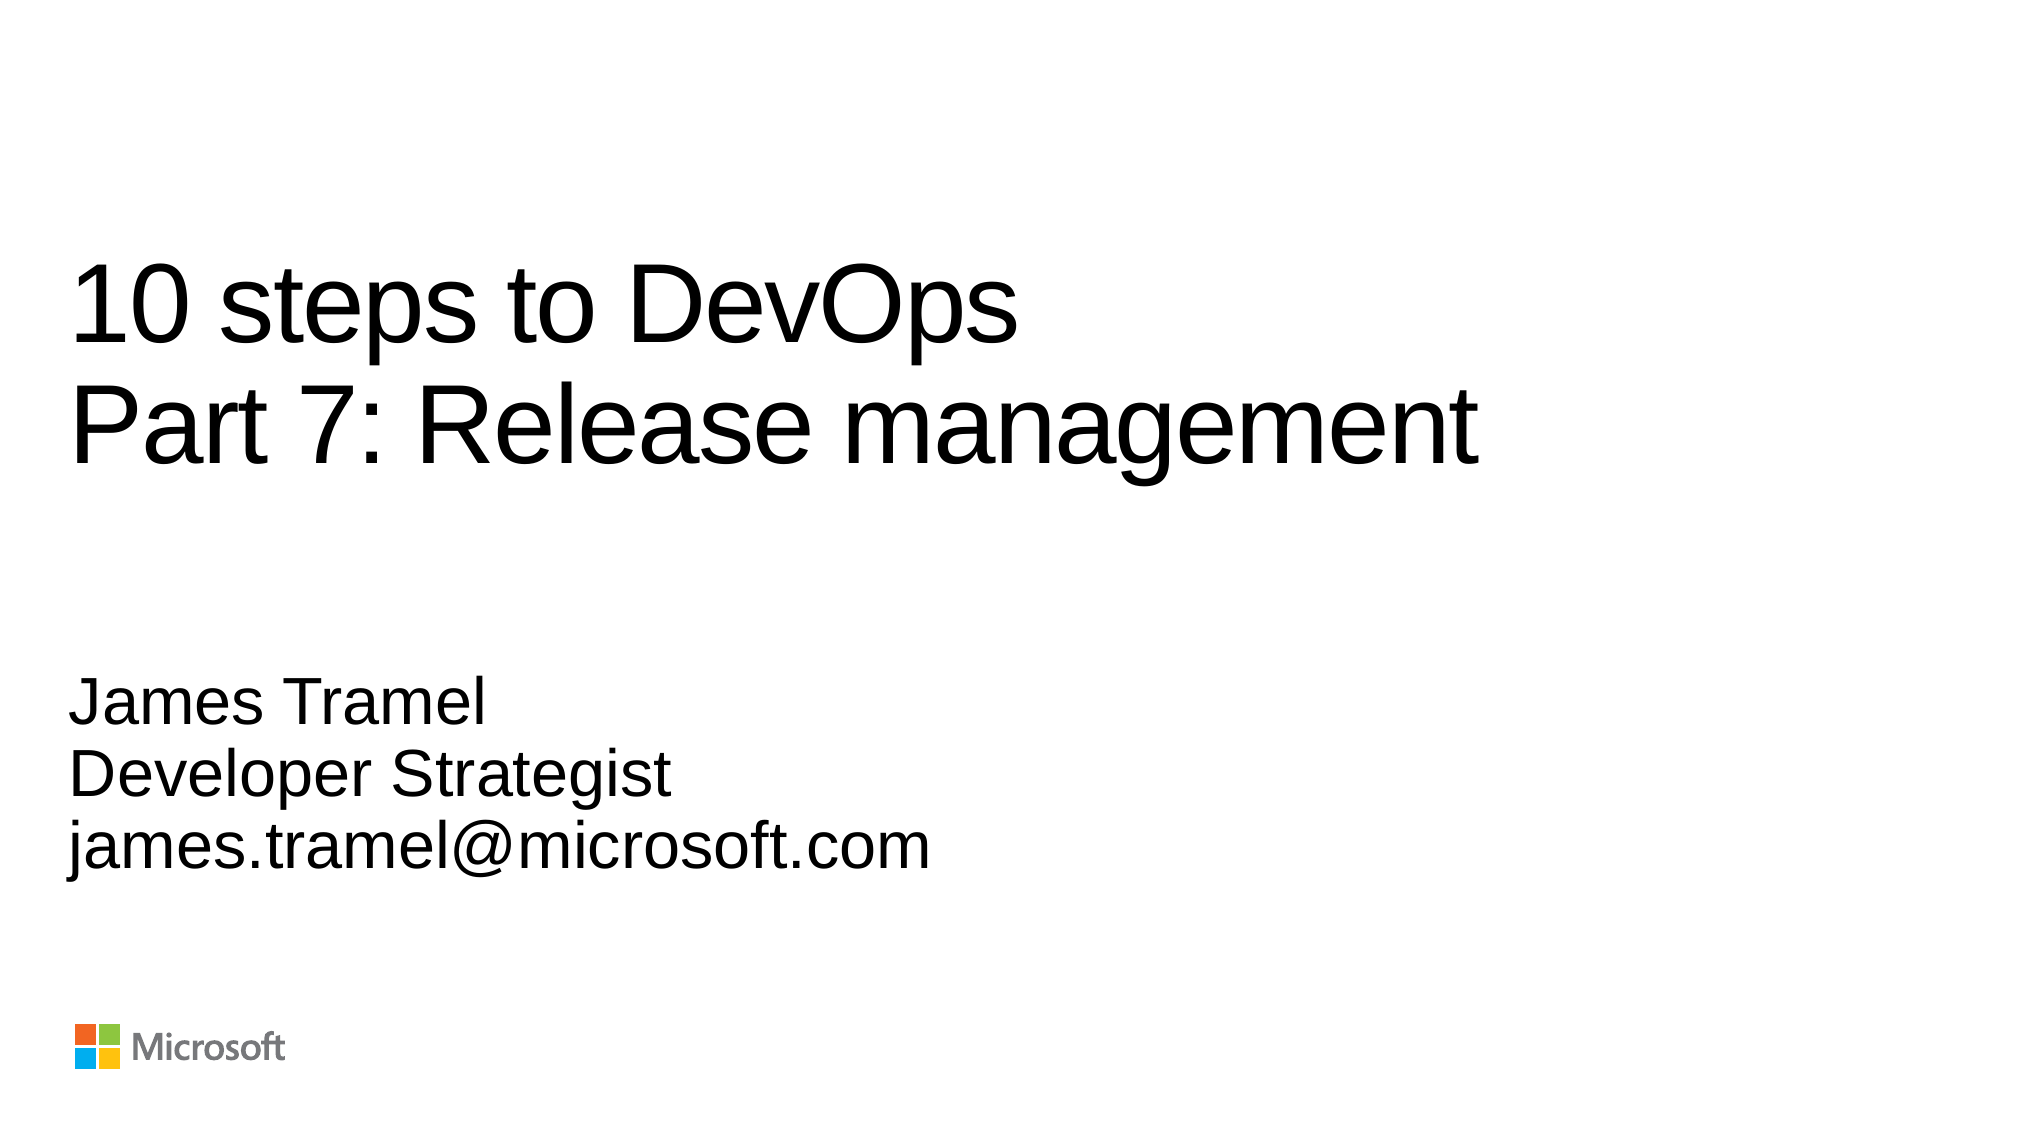

# 10 steps to DevOps Part 7: Release management
James Tramel
Developer Strategist
james.tramel@microsoft.com